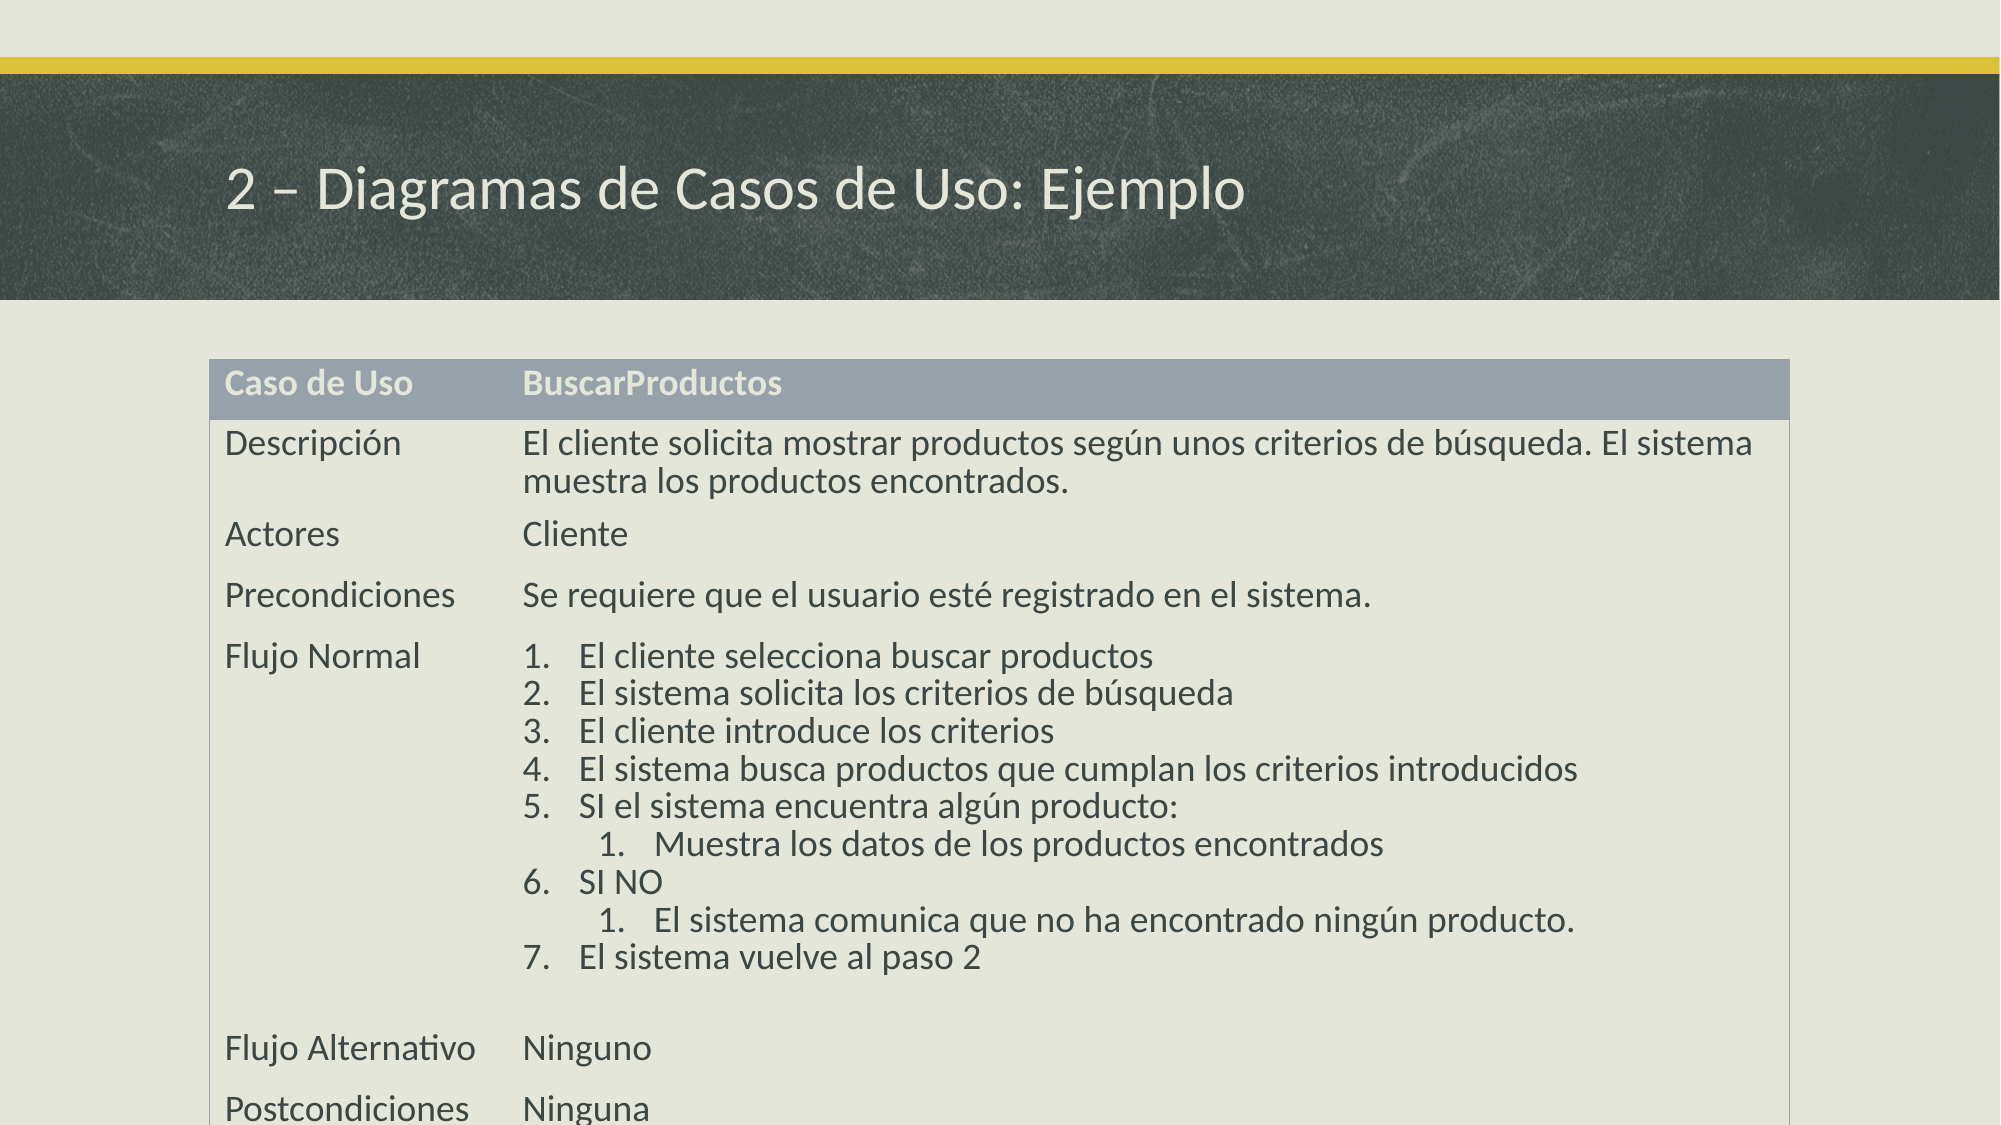

# 2 – Diagramas de Casos de Uso: Ejemplo
| Caso de Uso | BuscarProductos |
| --- | --- |
| Descripción | El cliente solicita mostrar productos según unos criterios de búsqueda. El sistema muestra los productos encontrados. |
| Actores | Cliente |
| Precondiciones | Se requiere que el usuario esté registrado en el sistema. |
| Flujo Normal | El cliente selecciona buscar productos El sistema solicita los criterios de búsqueda El cliente introduce los criterios El sistema busca productos que cumplan los criterios introducidos SI el sistema encuentra algún producto: Muestra los datos de los productos encontrados SI NO El sistema comunica que no ha encontrado ningún producto. El sistema vuelve al paso 2 |
| Flujo Alternativo | Ninguno |
| Postcondiciones | Ninguna |